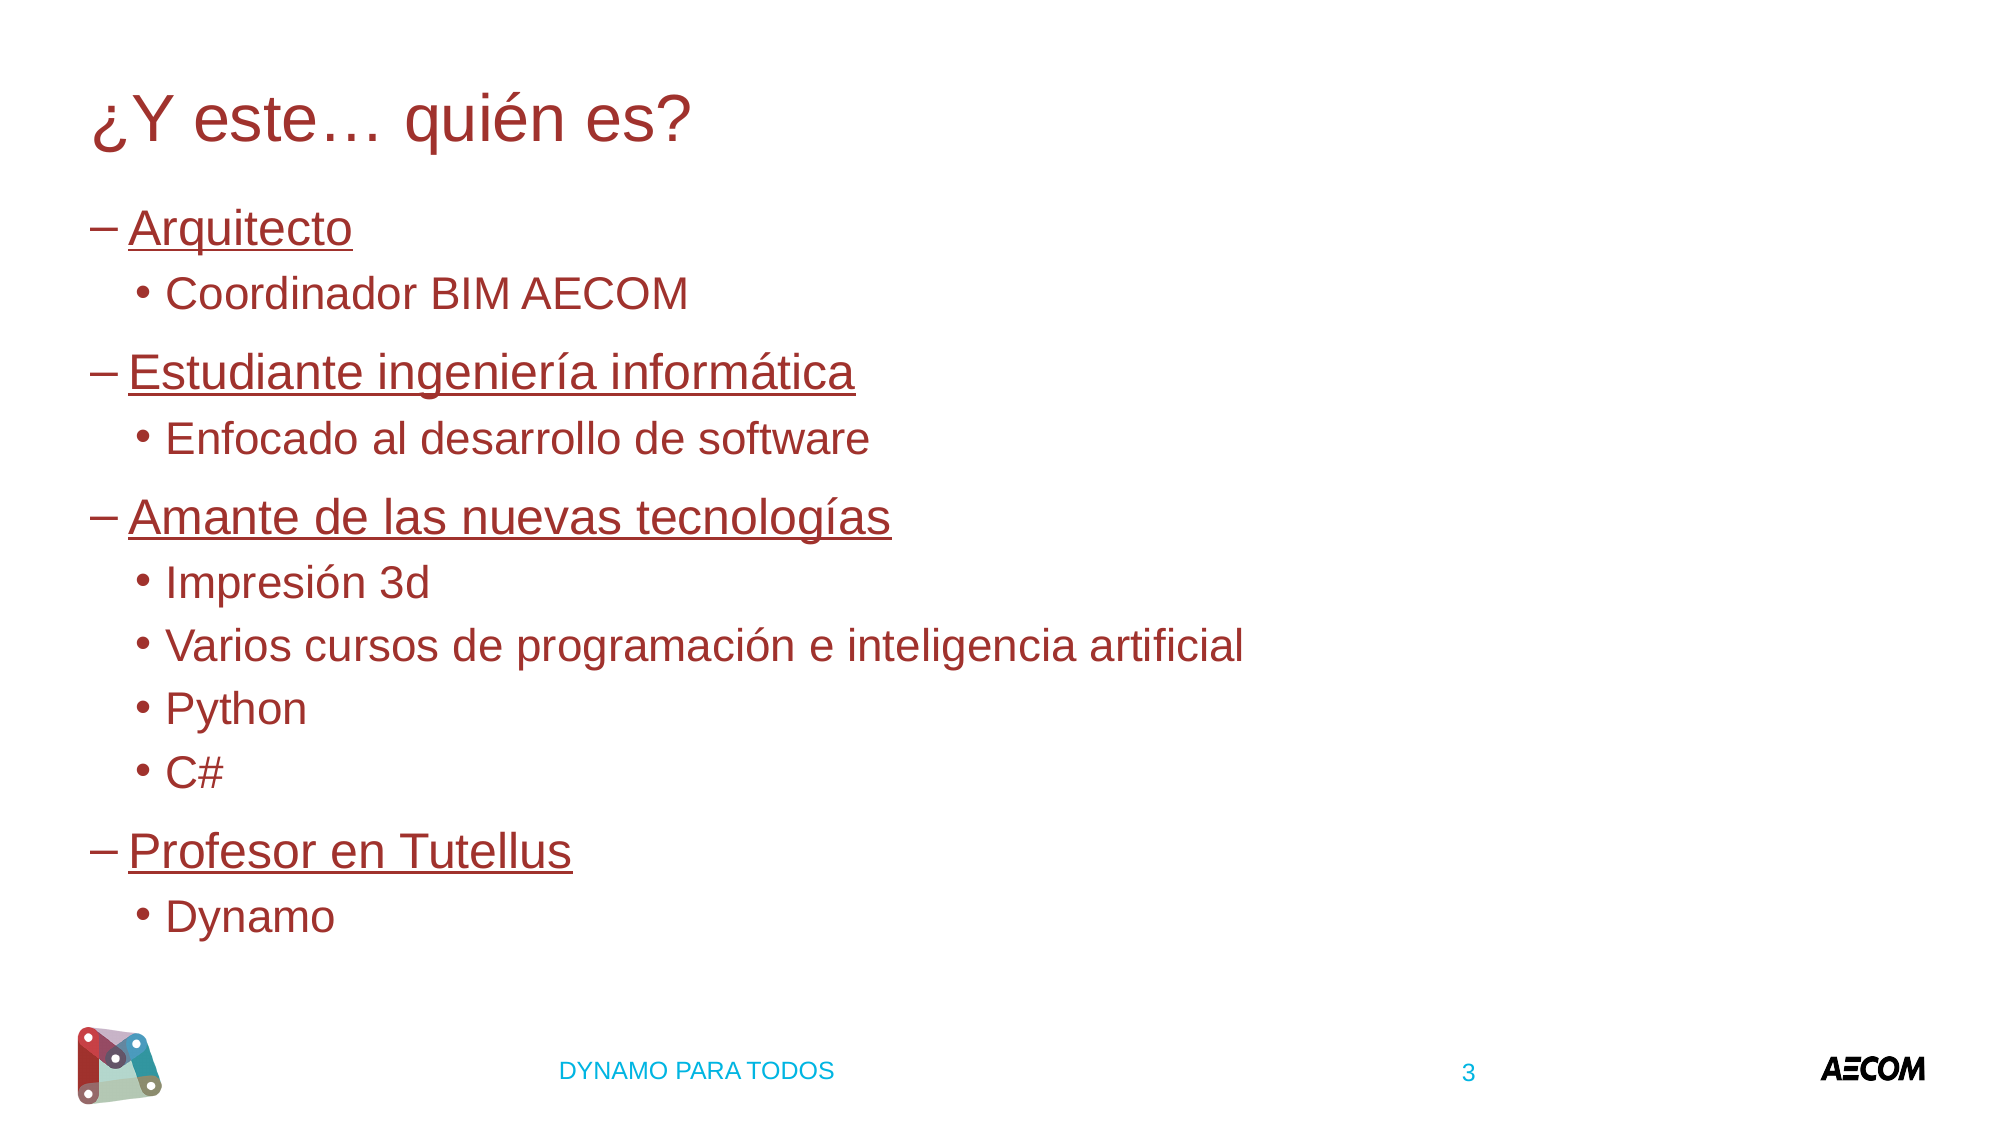

# ¿Y este… quién es?
Arquitecto
Coordinador BIM AECOM
Estudiante ingeniería informática
Enfocado al desarrollo de software
Amante de las nuevas tecnologías
Impresión 3d
Varios cursos de programación e inteligencia artificial
Python
C#
Profesor en Tutellus
Dynamo
DYNAMO PARA TODOS
3